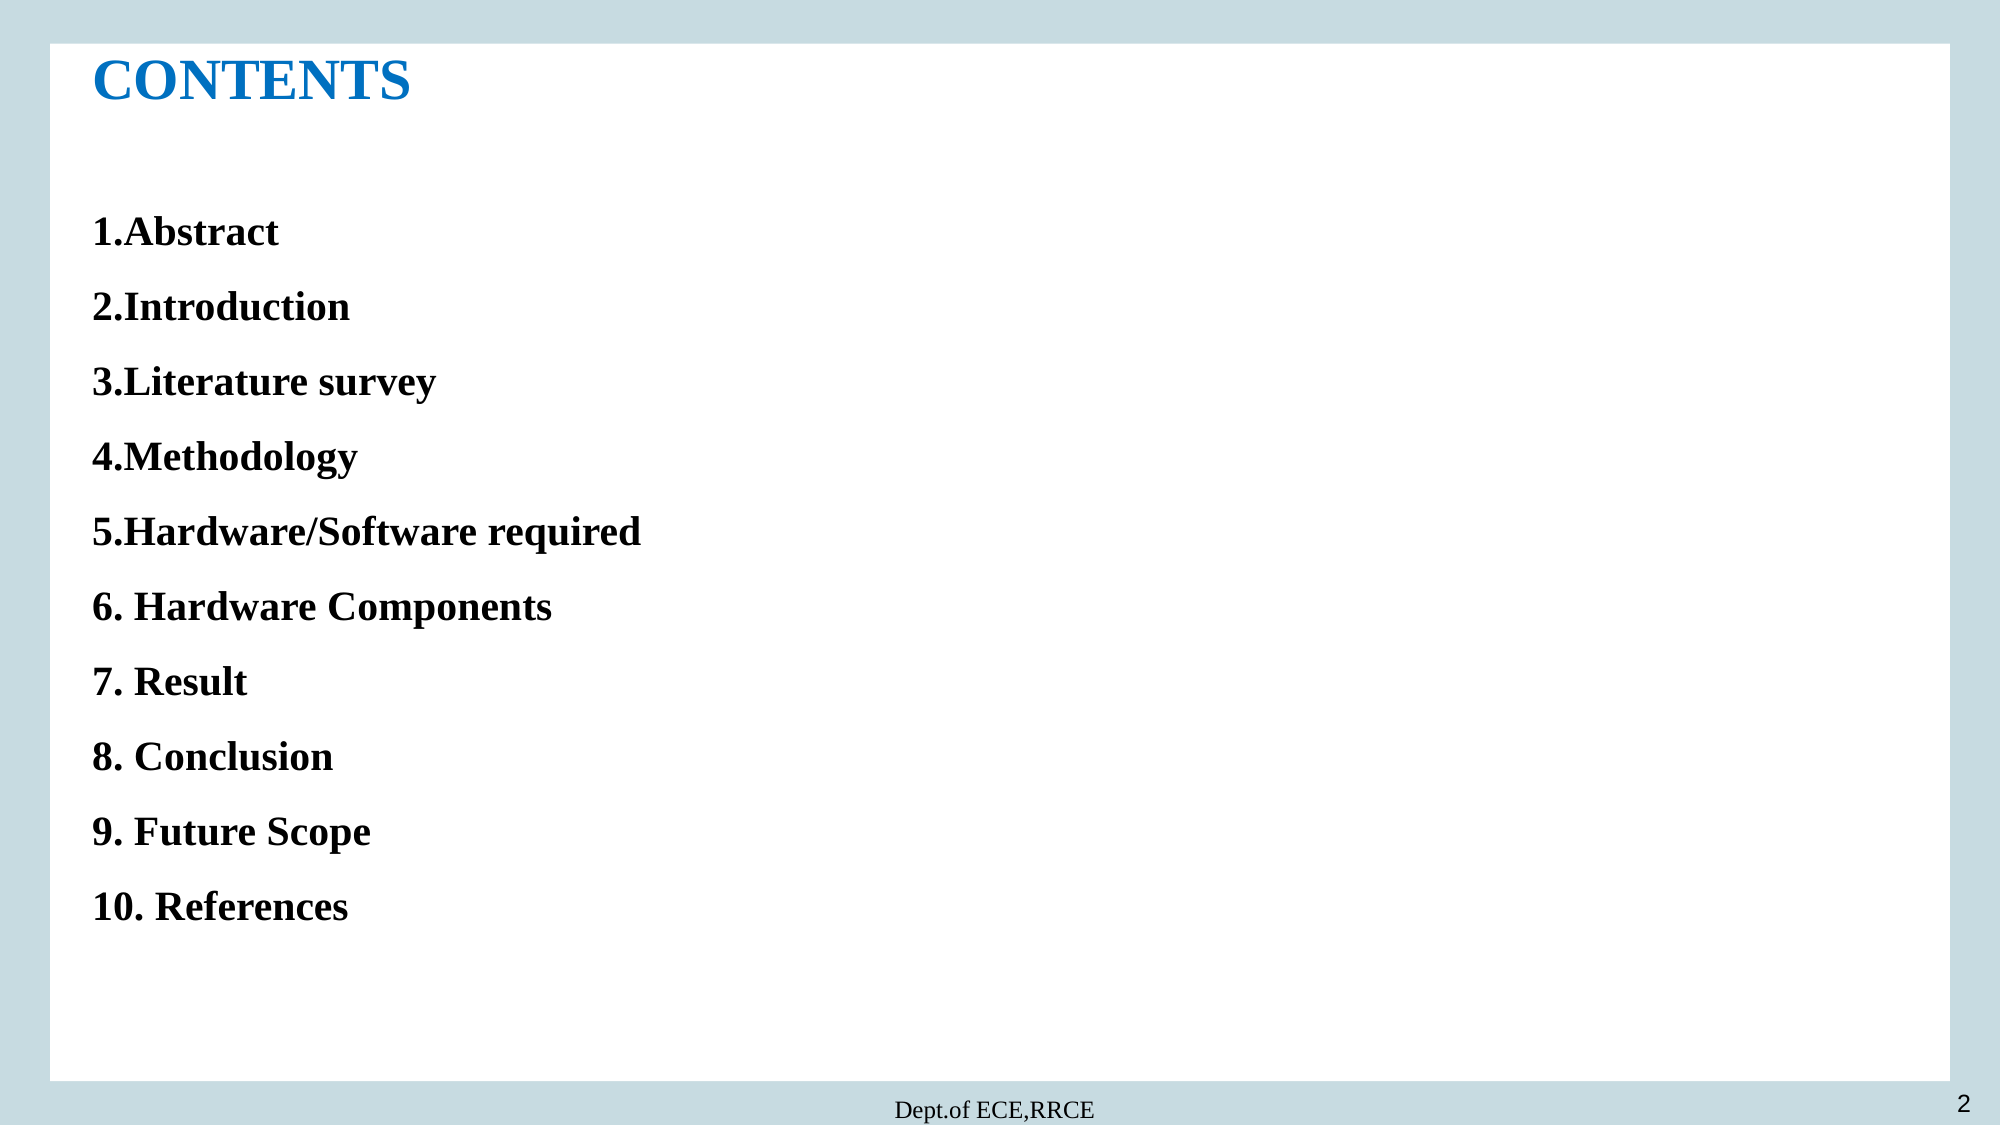

CONTENTS

1.Abstract
2.Introduction
3.Literature survey
4.Methodology
5.Hardware/Software required
6. Hardware Components
7. Result
8. Conclusion
9. Future Scope
10. References

2
Dept.of ECE,RRCE